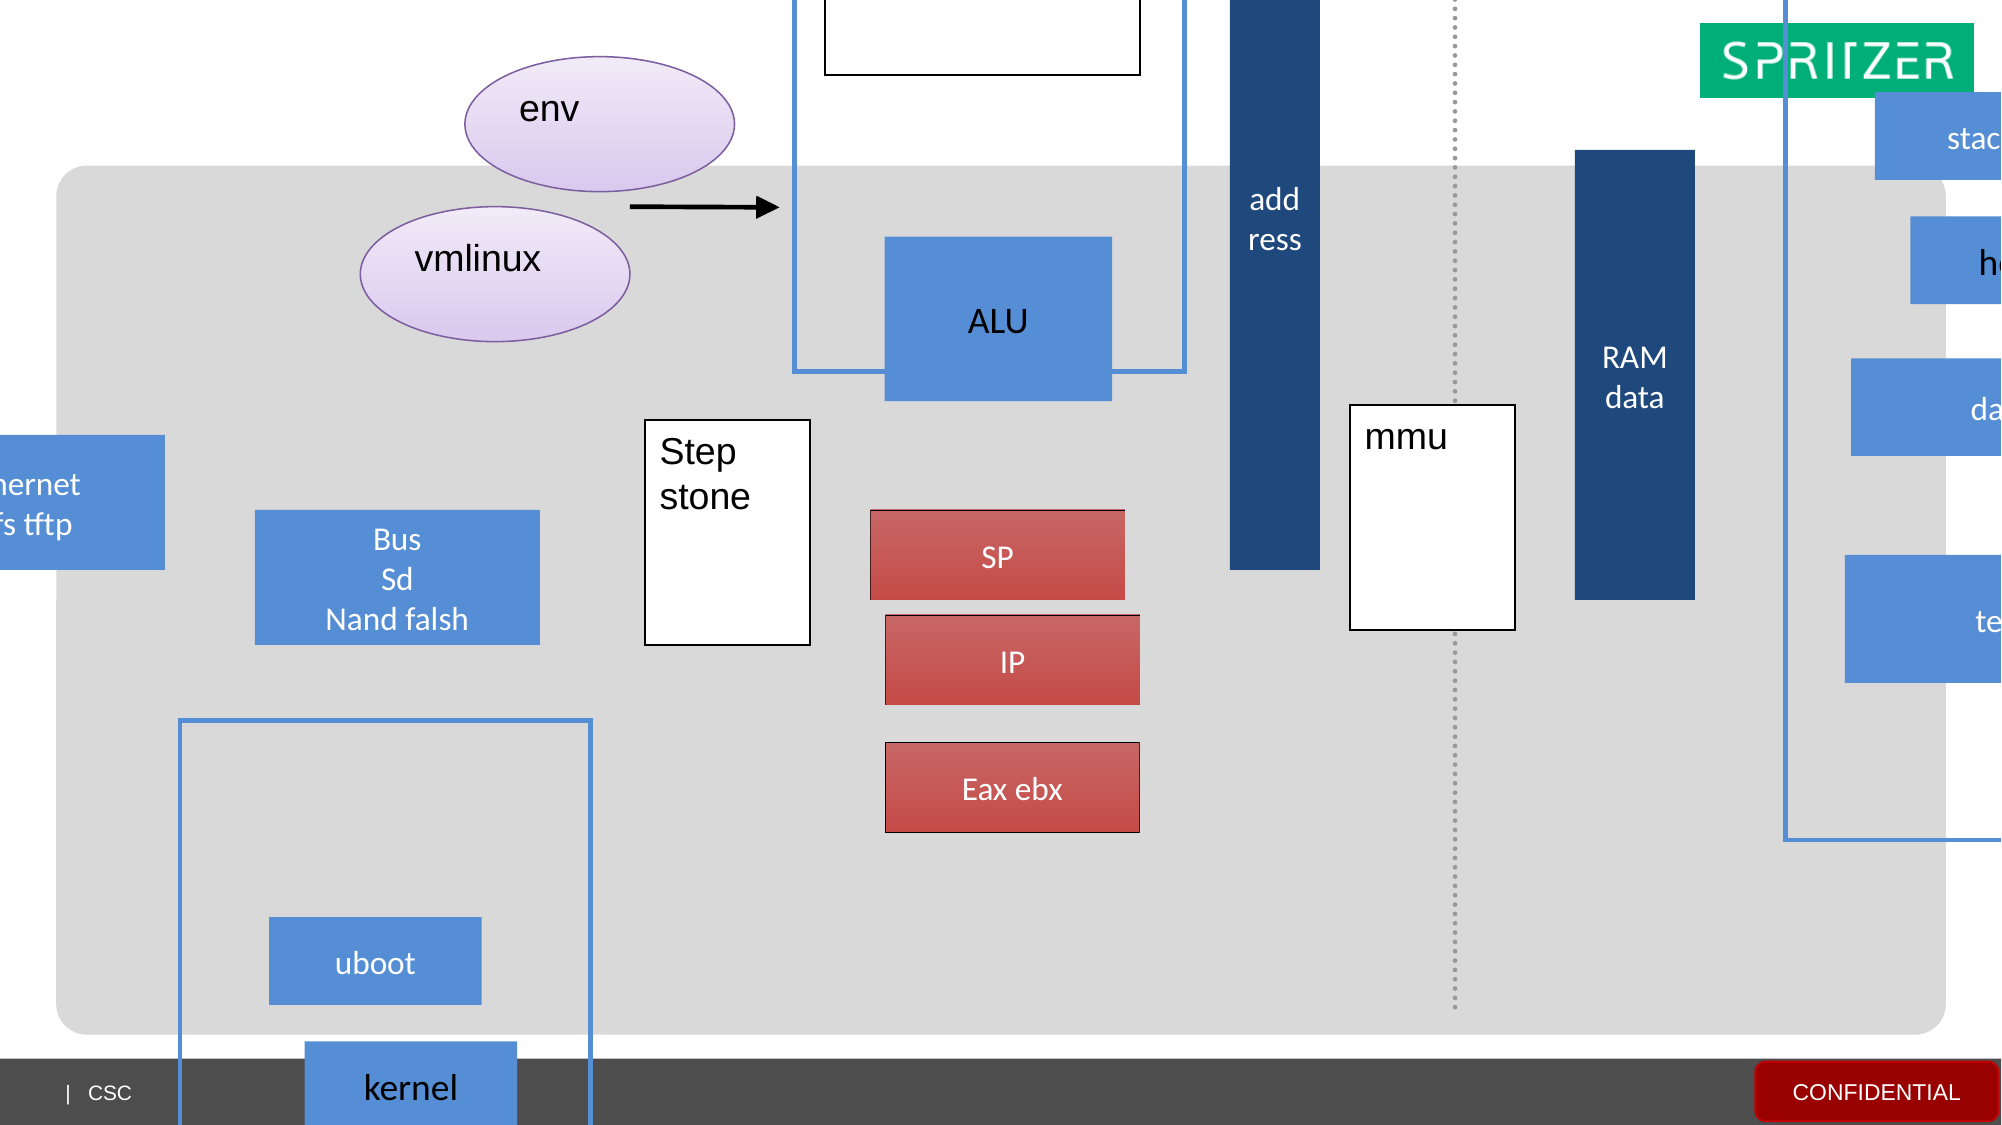

Load image
address
bootcmd

env
stack
RAM
data
vmlinux

heap
ALU
data
mmu
Step stone
Ethernet
Nfs tftp
Bus
Sd
Nand falsh
SP
text
IP

Eax ebx
uboot
kernel
fs
sdram